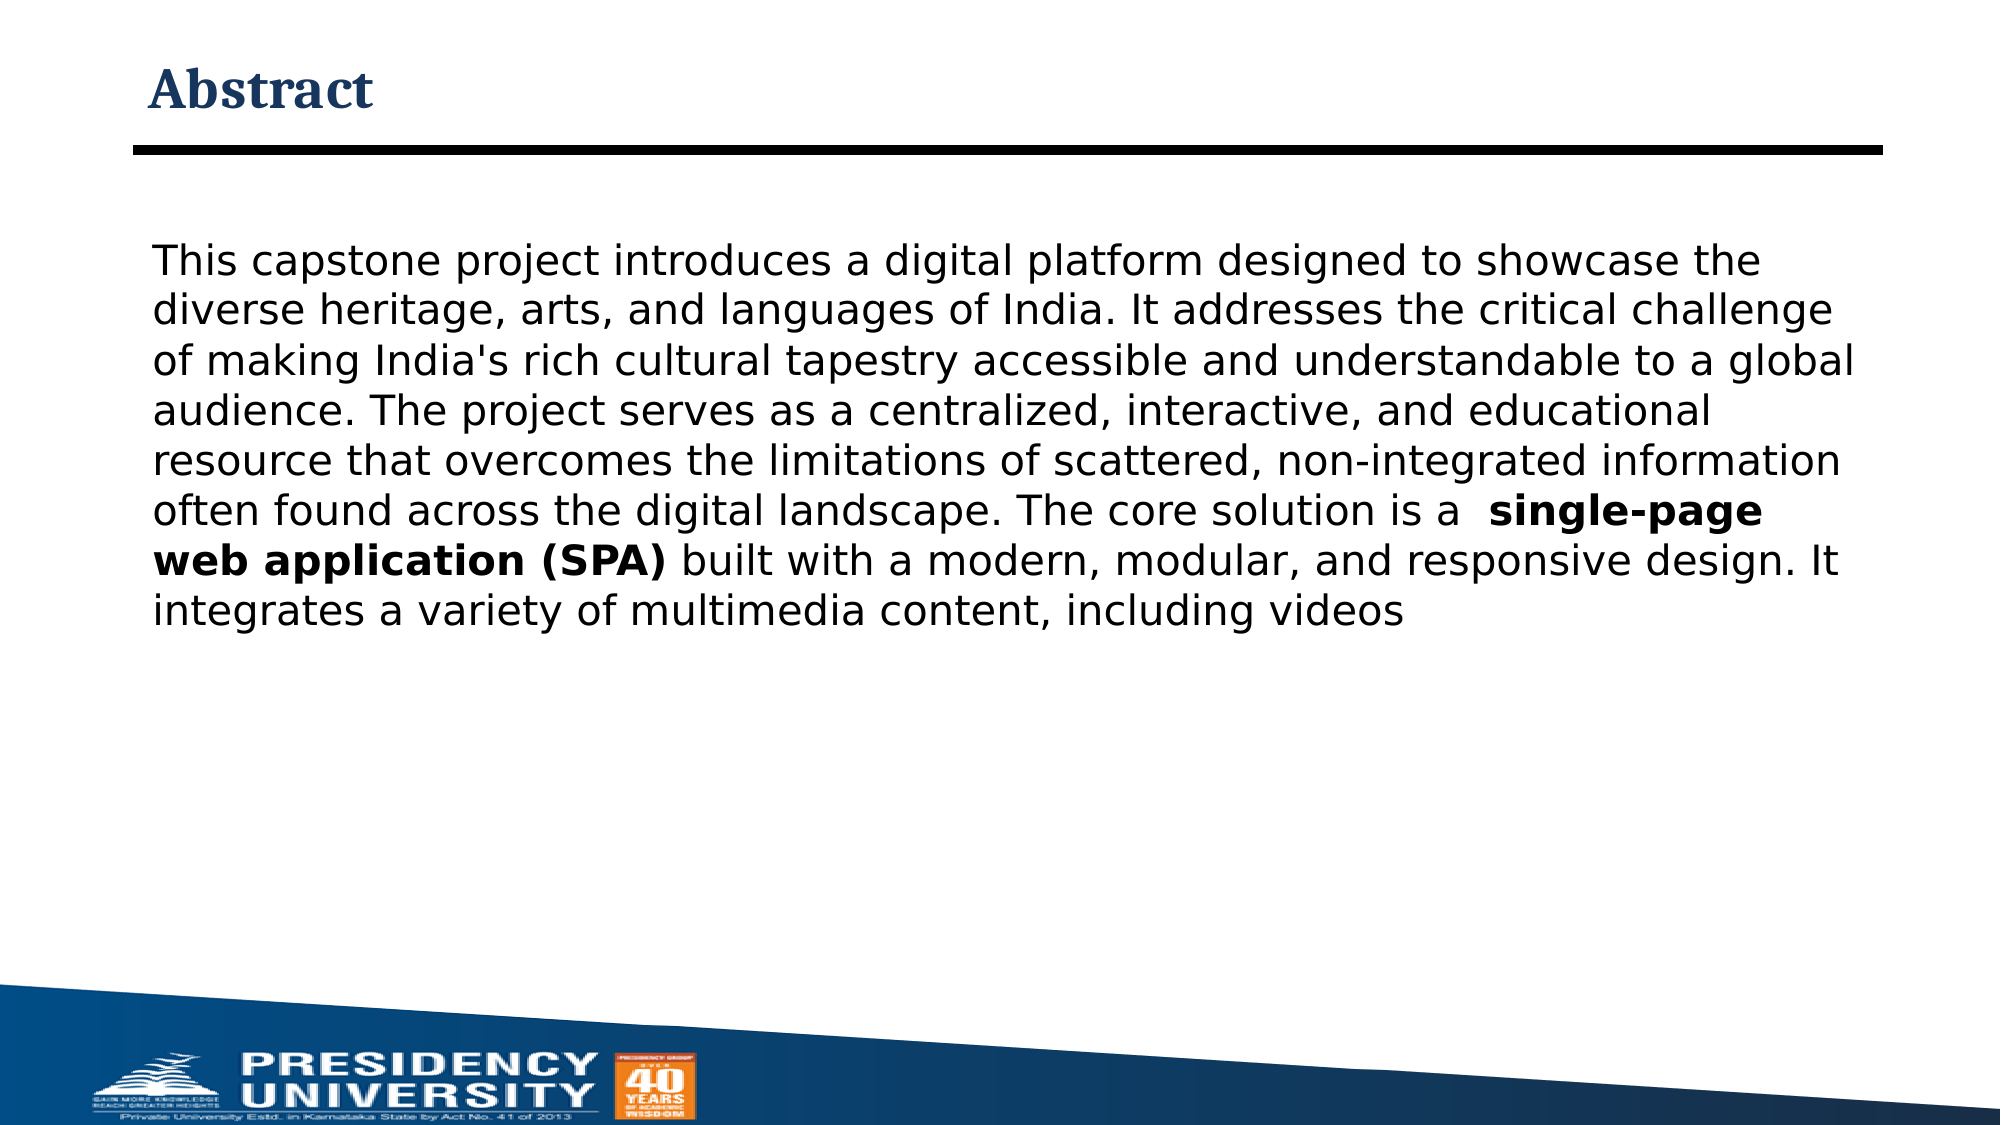

# Abstract
This capstone project introduces a digital platform designed to showcase the diverse heritage, arts, and languages of India. It addresses the critical challenge of making India's rich cultural tapestry accessible and understandable to a global audience. The project serves as a centralized, interactive, and educational resource that overcomes the limitations of scattered, non-integrated information often found across the digital landscape. The core solution is a  single-page web application (SPA) built with a modern, modular, and responsive design. It integrates a variety of multimedia content, including videos